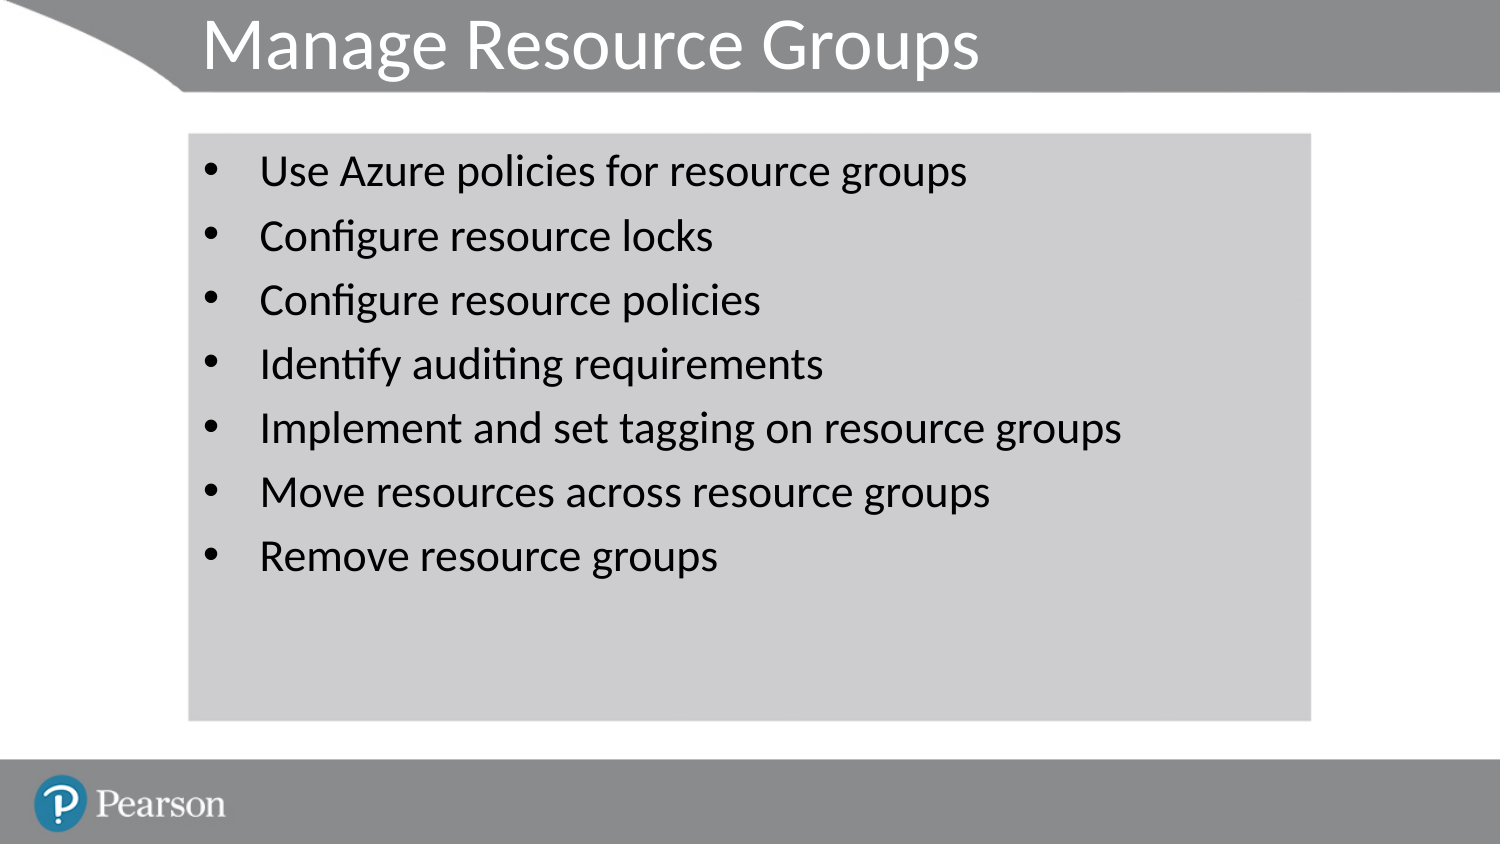

# Manage Resource Groups
Use Azure policies for resource groups
Configure resource locks
Configure resource policies
Identify auditing requirements
Implement and set tagging on resource groups
Move resources across resource groups
Remove resource groups